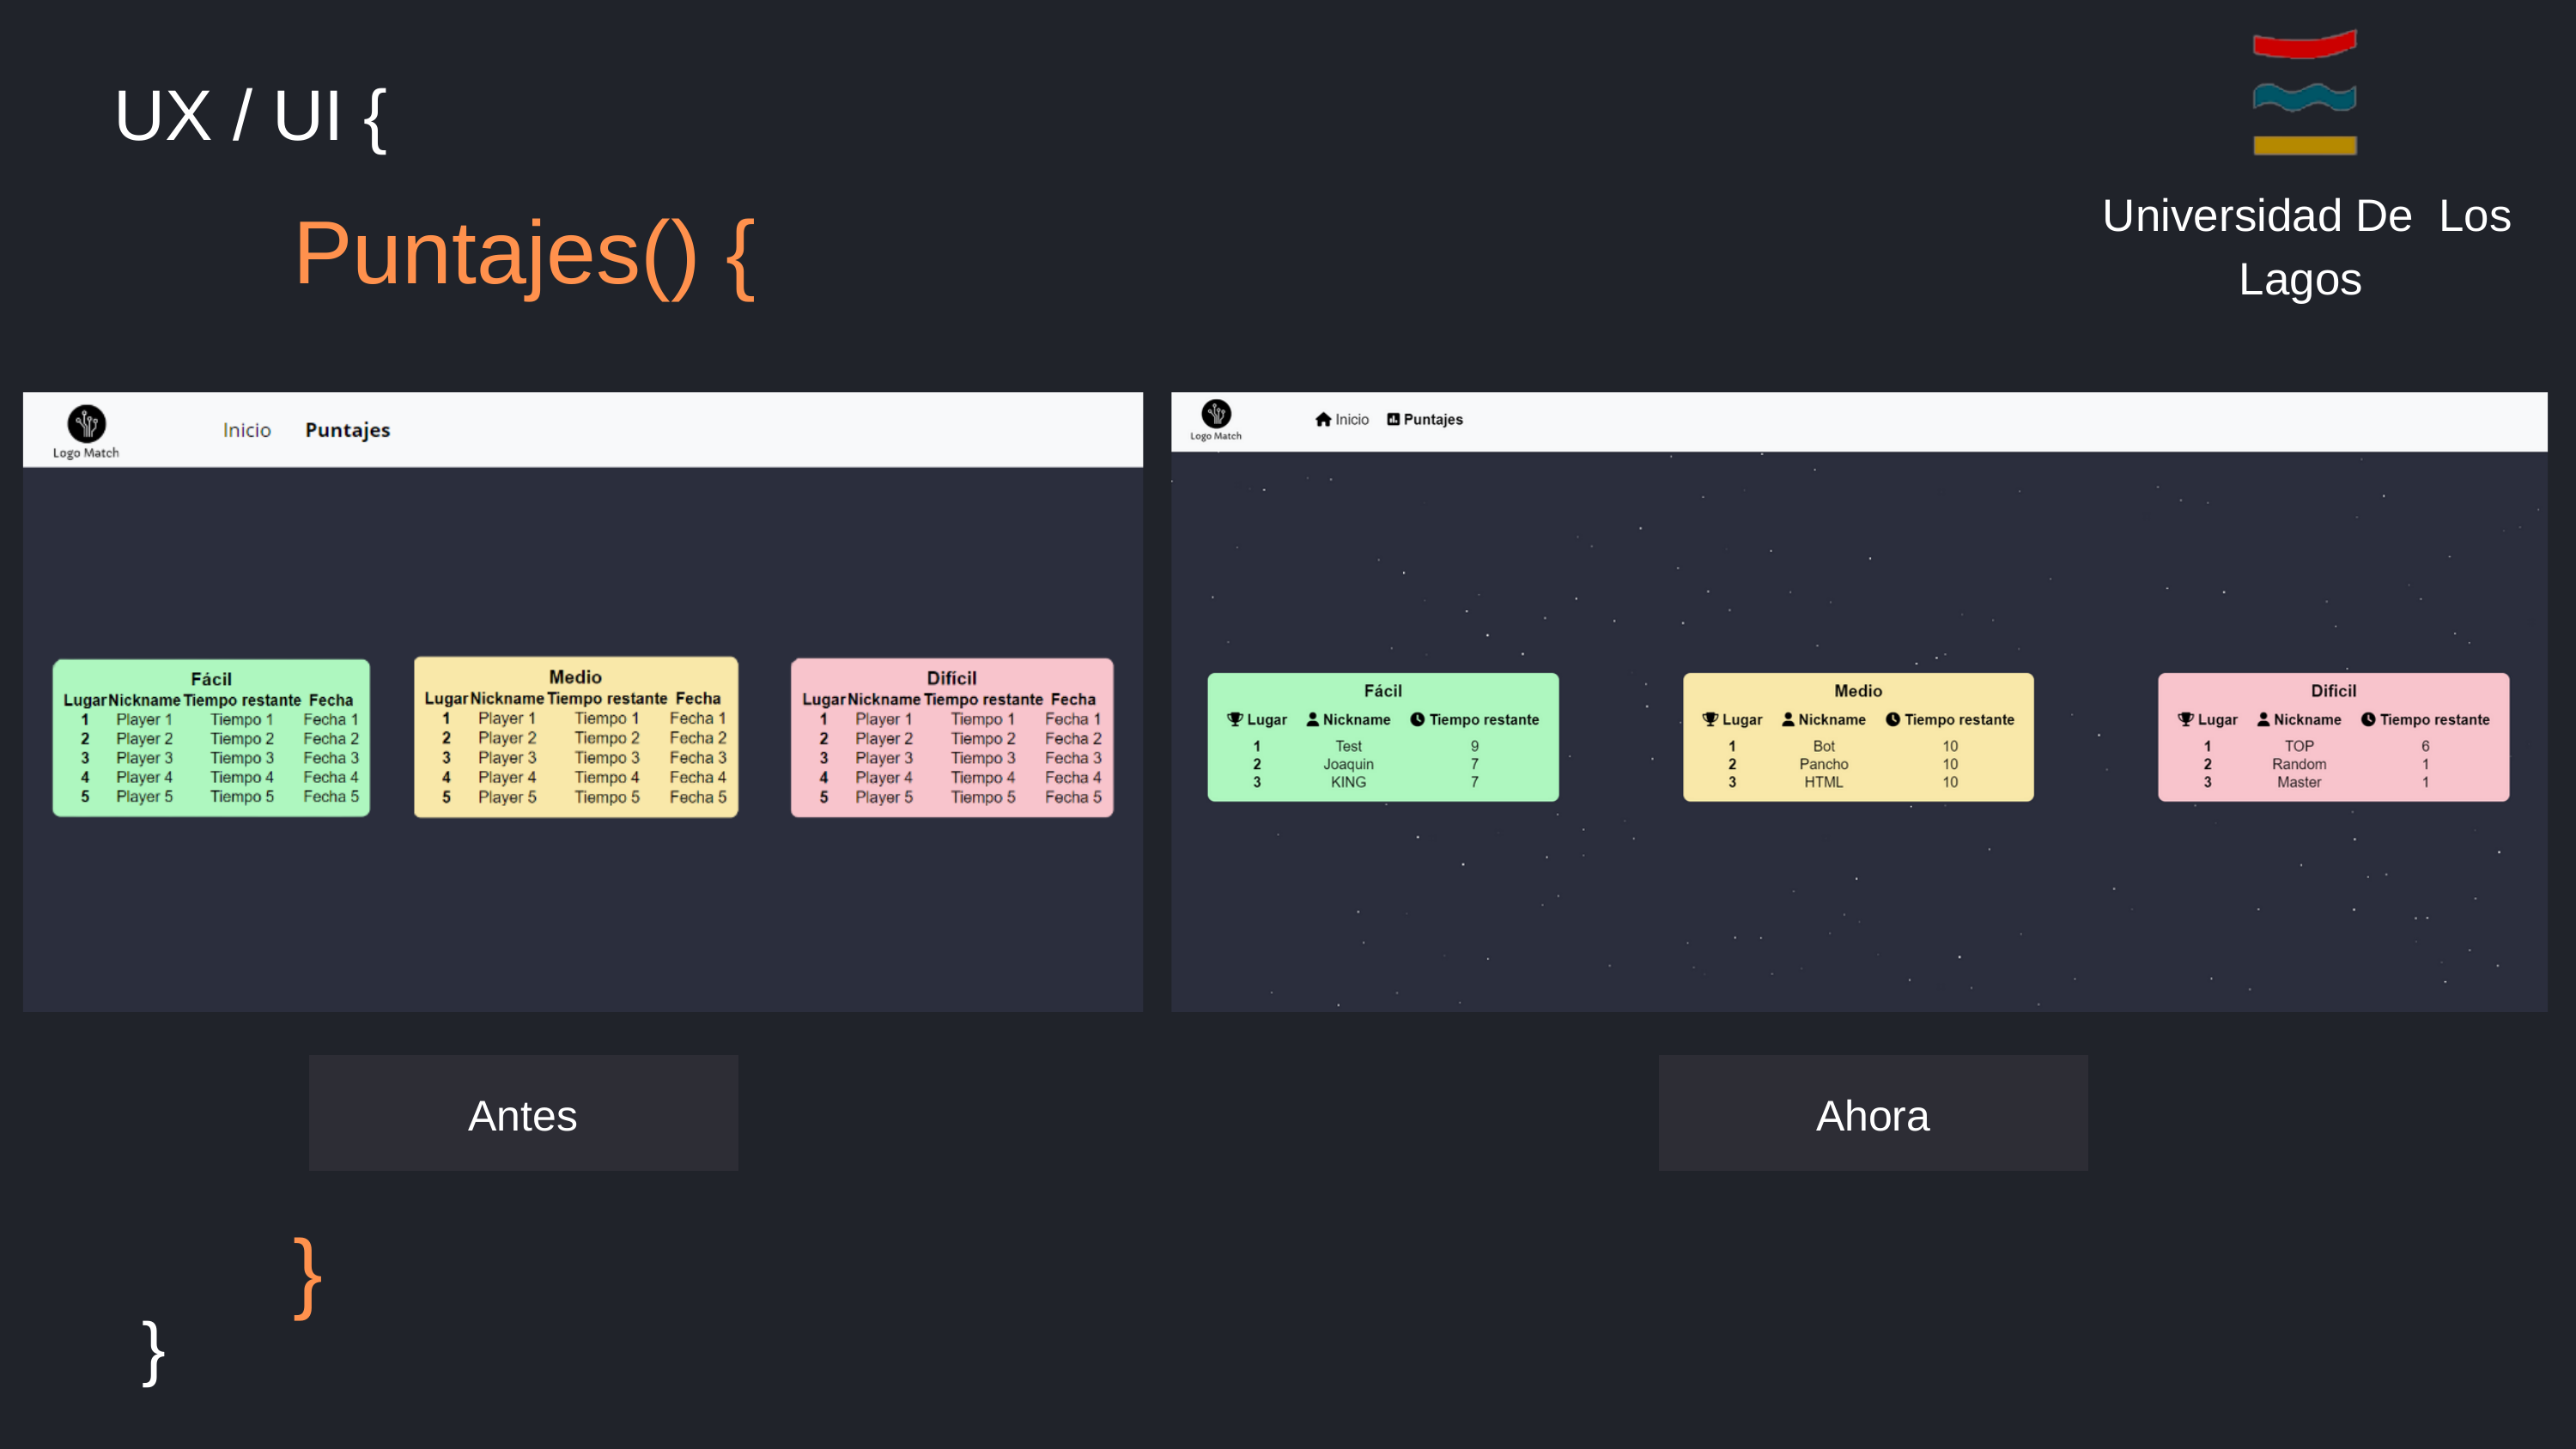

Universidad De  Los Lagos
UX / UI {
Puntajes() {

Antes
Ahora
}
}